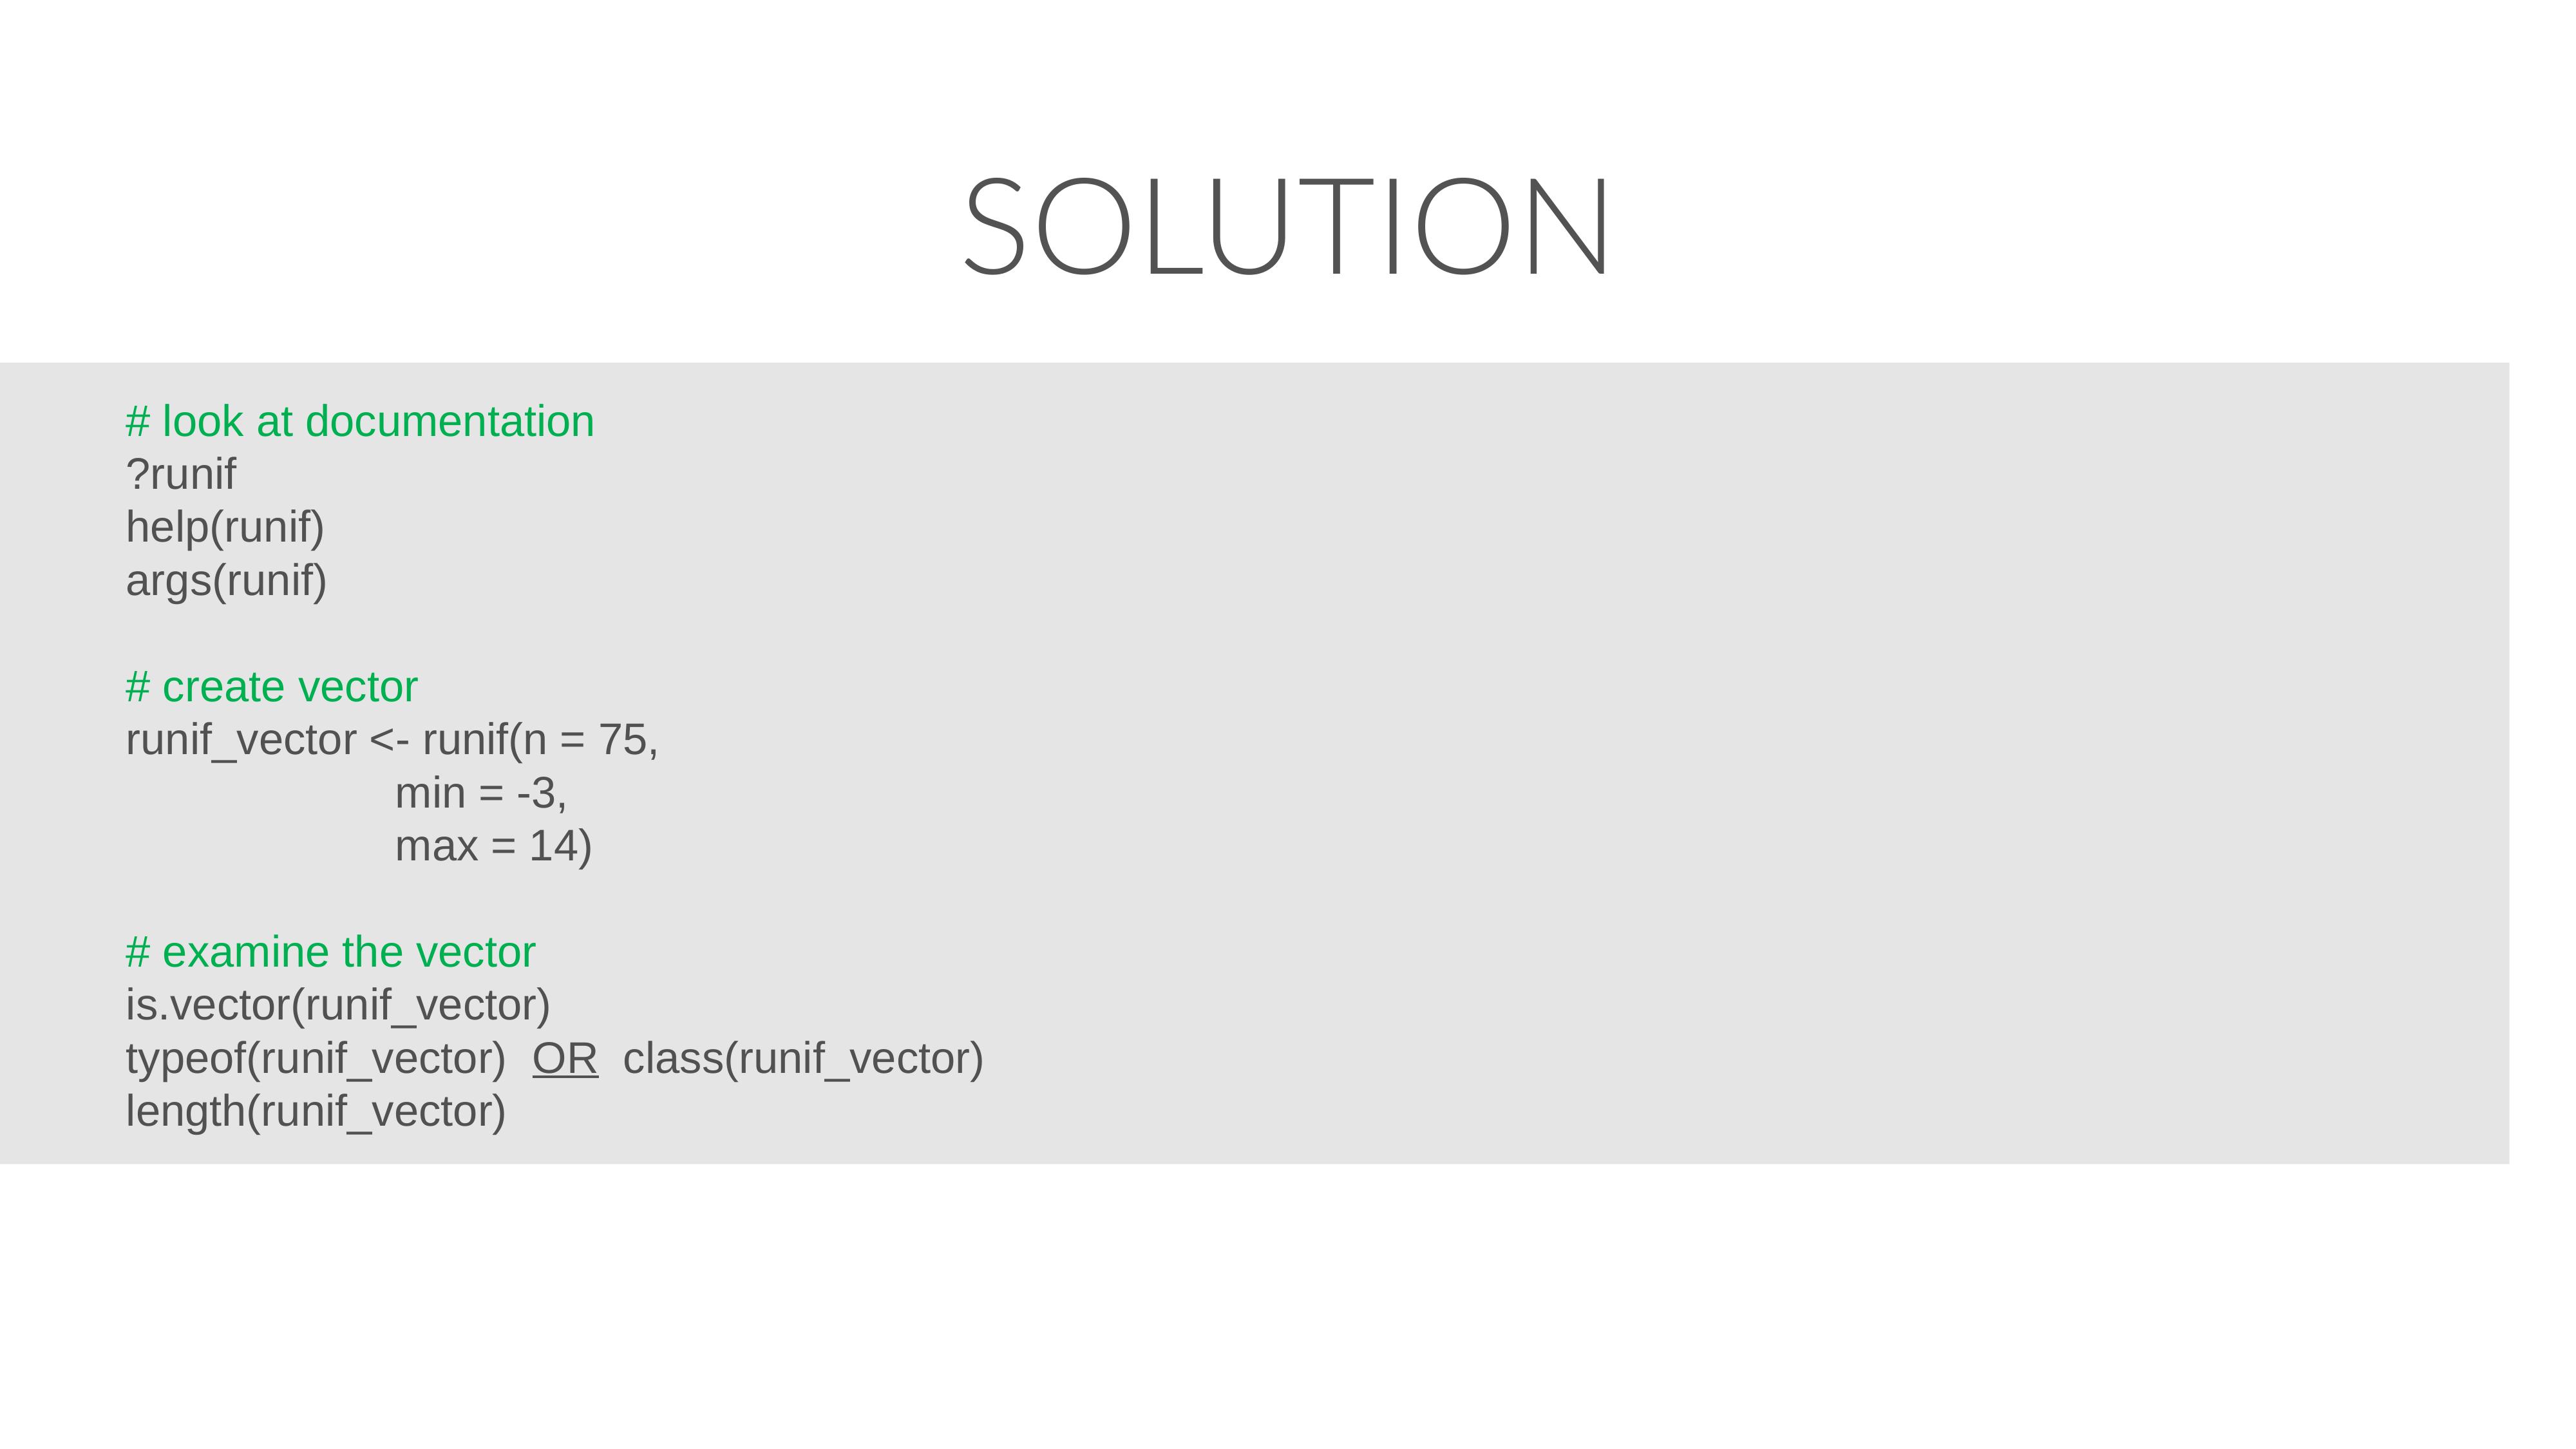

# Solution
# look at documentation
?runif
help(runif)
args(runif)

# create vector
runif_vector <- runif(n = 75,
                      min = -3,
                      max = 14)

# examine the vector
is.vector(runif_vector)
typeof(runif_vector)  OR  class(runif_vector)
length(runif_vector)